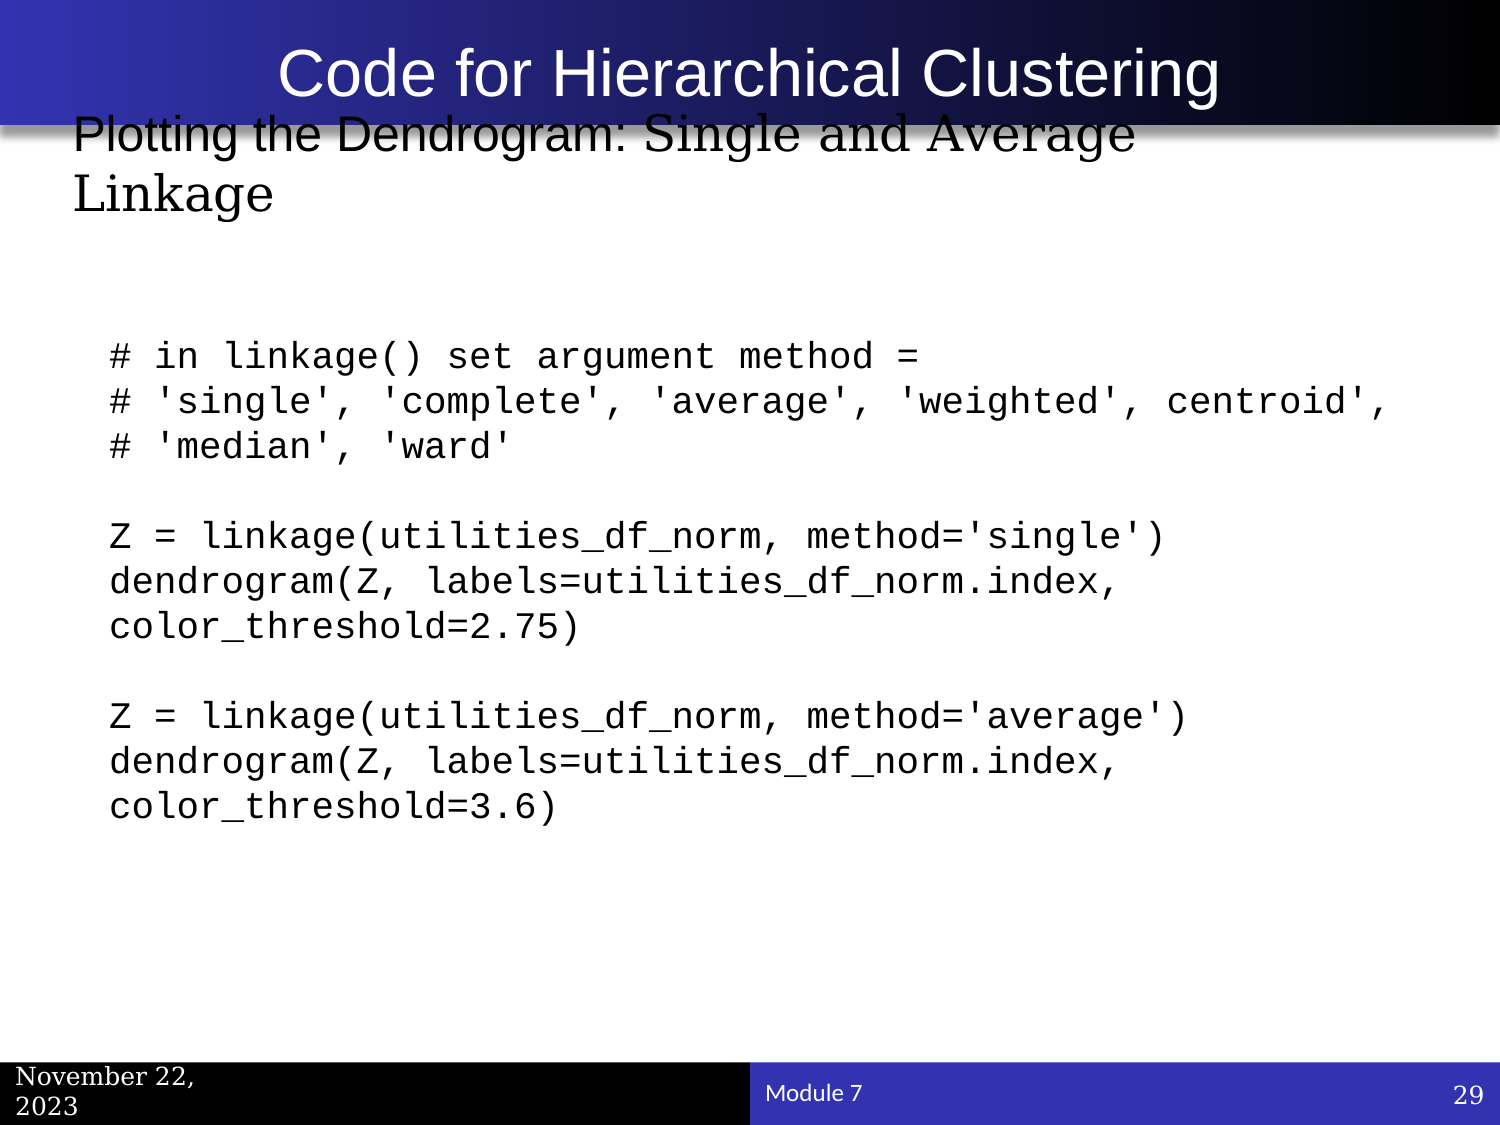

# Code for Hierarchical Clustering
Plotting the Dendrogram: Single and Average Linkage

# in linkage() set argument method =
# 'single', 'complete', 'average', 'weighted', centroid', # 'median', 'ward'

Z = linkage(utilities_df_norm, method='single')
dendrogram(Z, labels=utilities_df_norm.index, color_threshold=2.75)

Z = linkage(utilities_df_norm, method='average')
dendrogram(Z, labels=utilities_df_norm.index, color_threshold=3.6)

November 22, 2023
29
Module 7